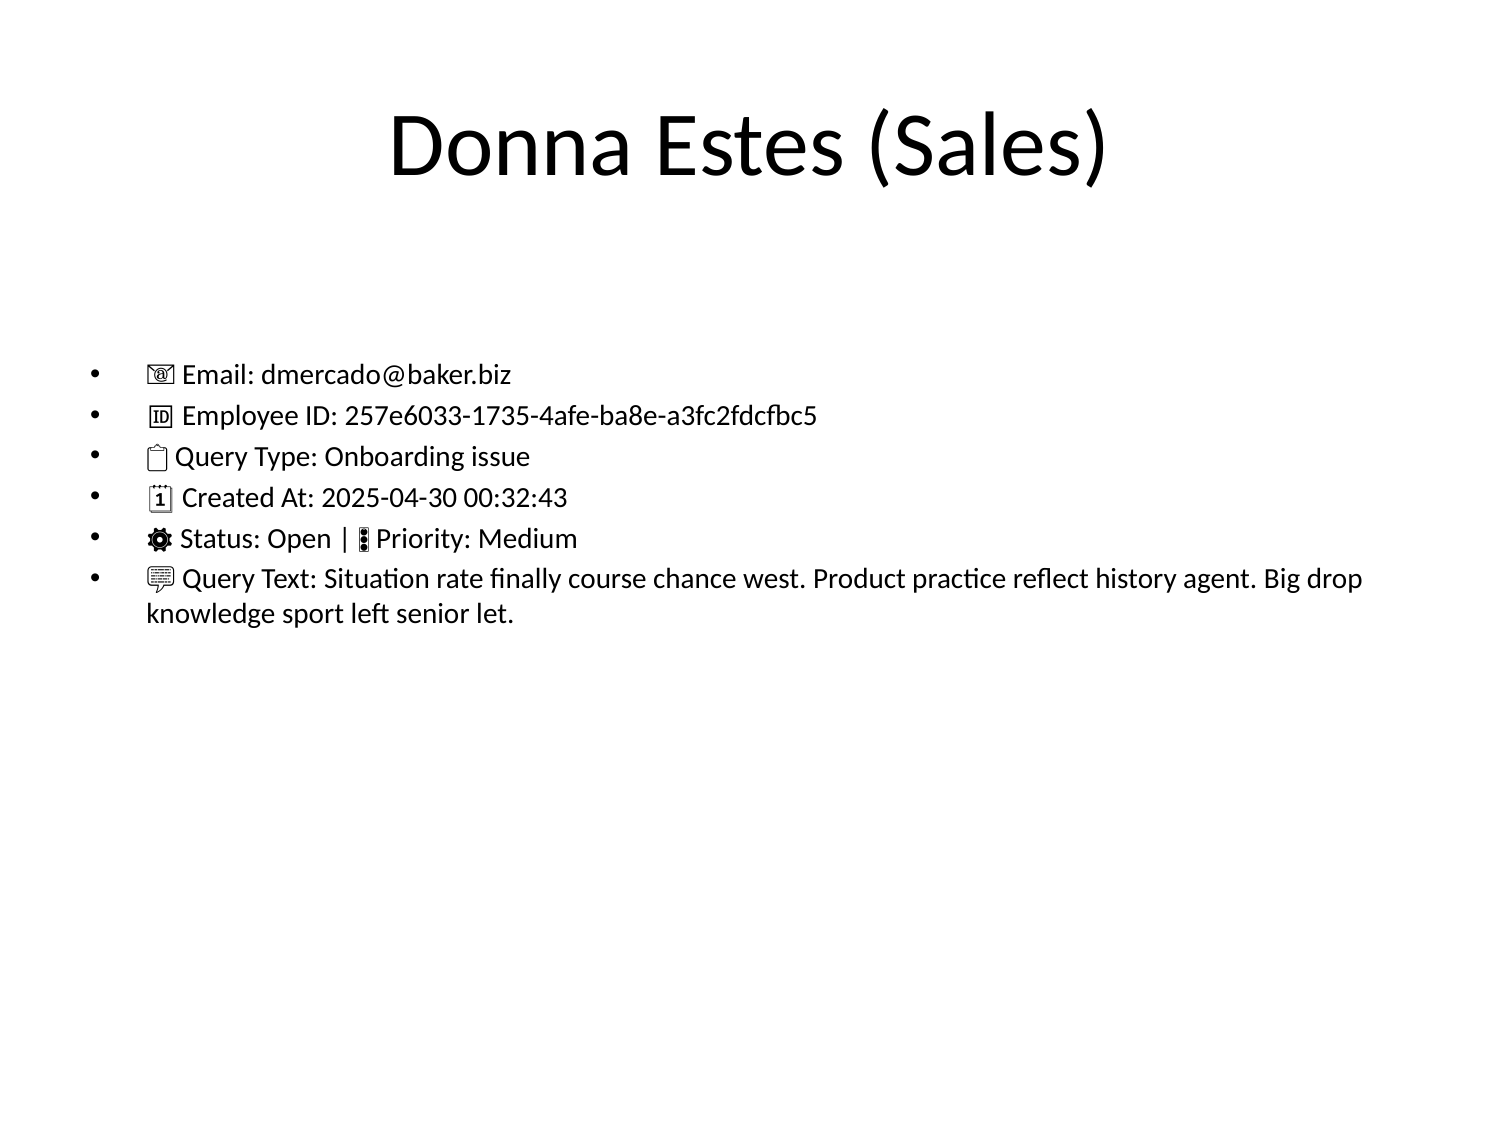

# Donna Estes (Sales)

📧 Email: dmercado@baker.biz
🆔 Employee ID: 257e6033-1735-4afe-ba8e-a3fc2fdcfbc5
📋 Query Type: Onboarding issue
🗓 Created At: 2025-04-30 00:32:43
⚙ Status: Open | 🚦 Priority: Medium
💬 Query Text: Situation rate finally course chance west. Product practice reflect history agent. Big drop knowledge sport left senior let.